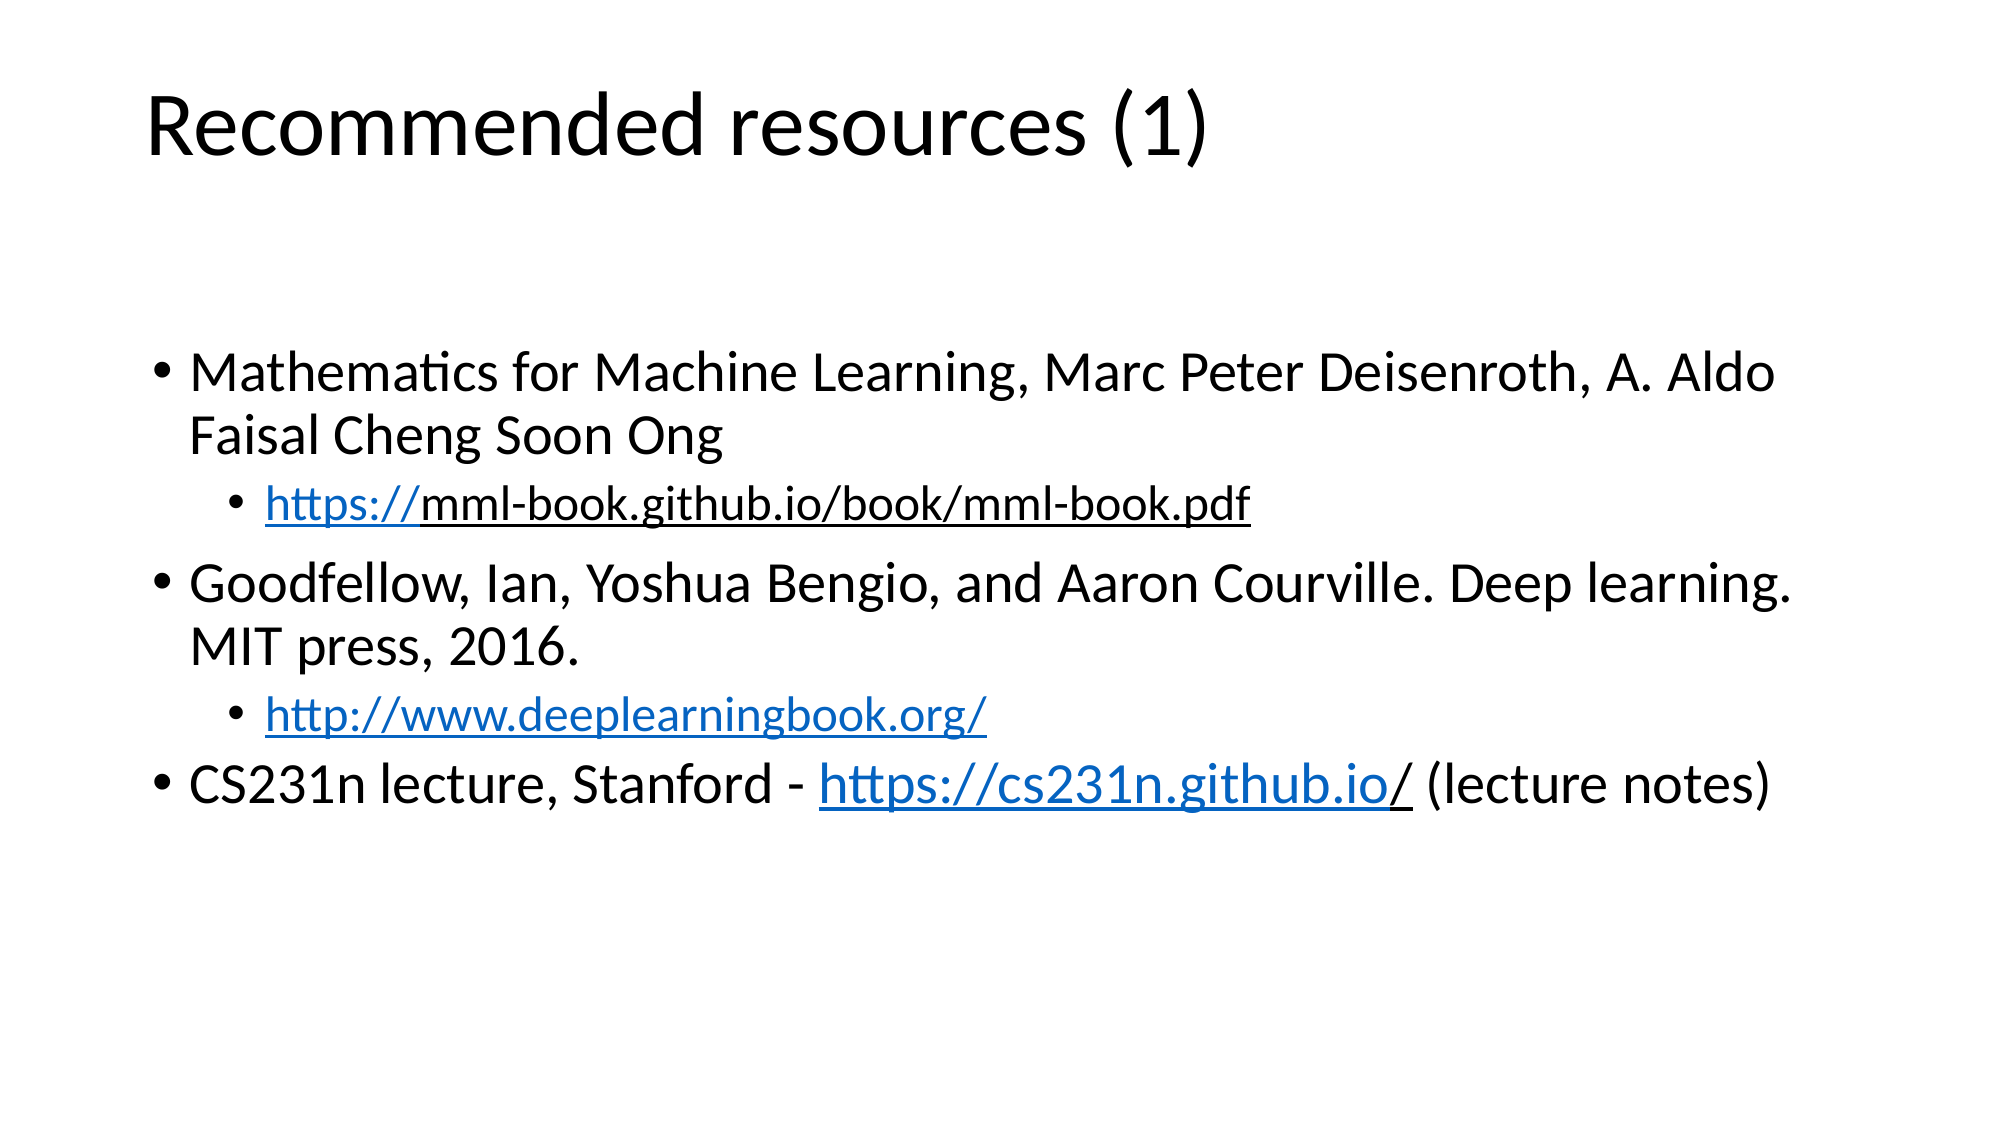

# Recommended resources (1)

Mathematics for Machine Learning, Marc Peter Deisenroth, A. Aldo Faisal Cheng Soon Ong
https://mml-book.github.io/book/mml-book.pdf
Goodfellow, Ian, Yoshua Bengio, and Aaron Courville. Deep learning. MIT press, 2016.
http://www.deeplearningbook.org/
CS231n lecture, Stanford - https://cs231n.github.io/ (lecture notes)